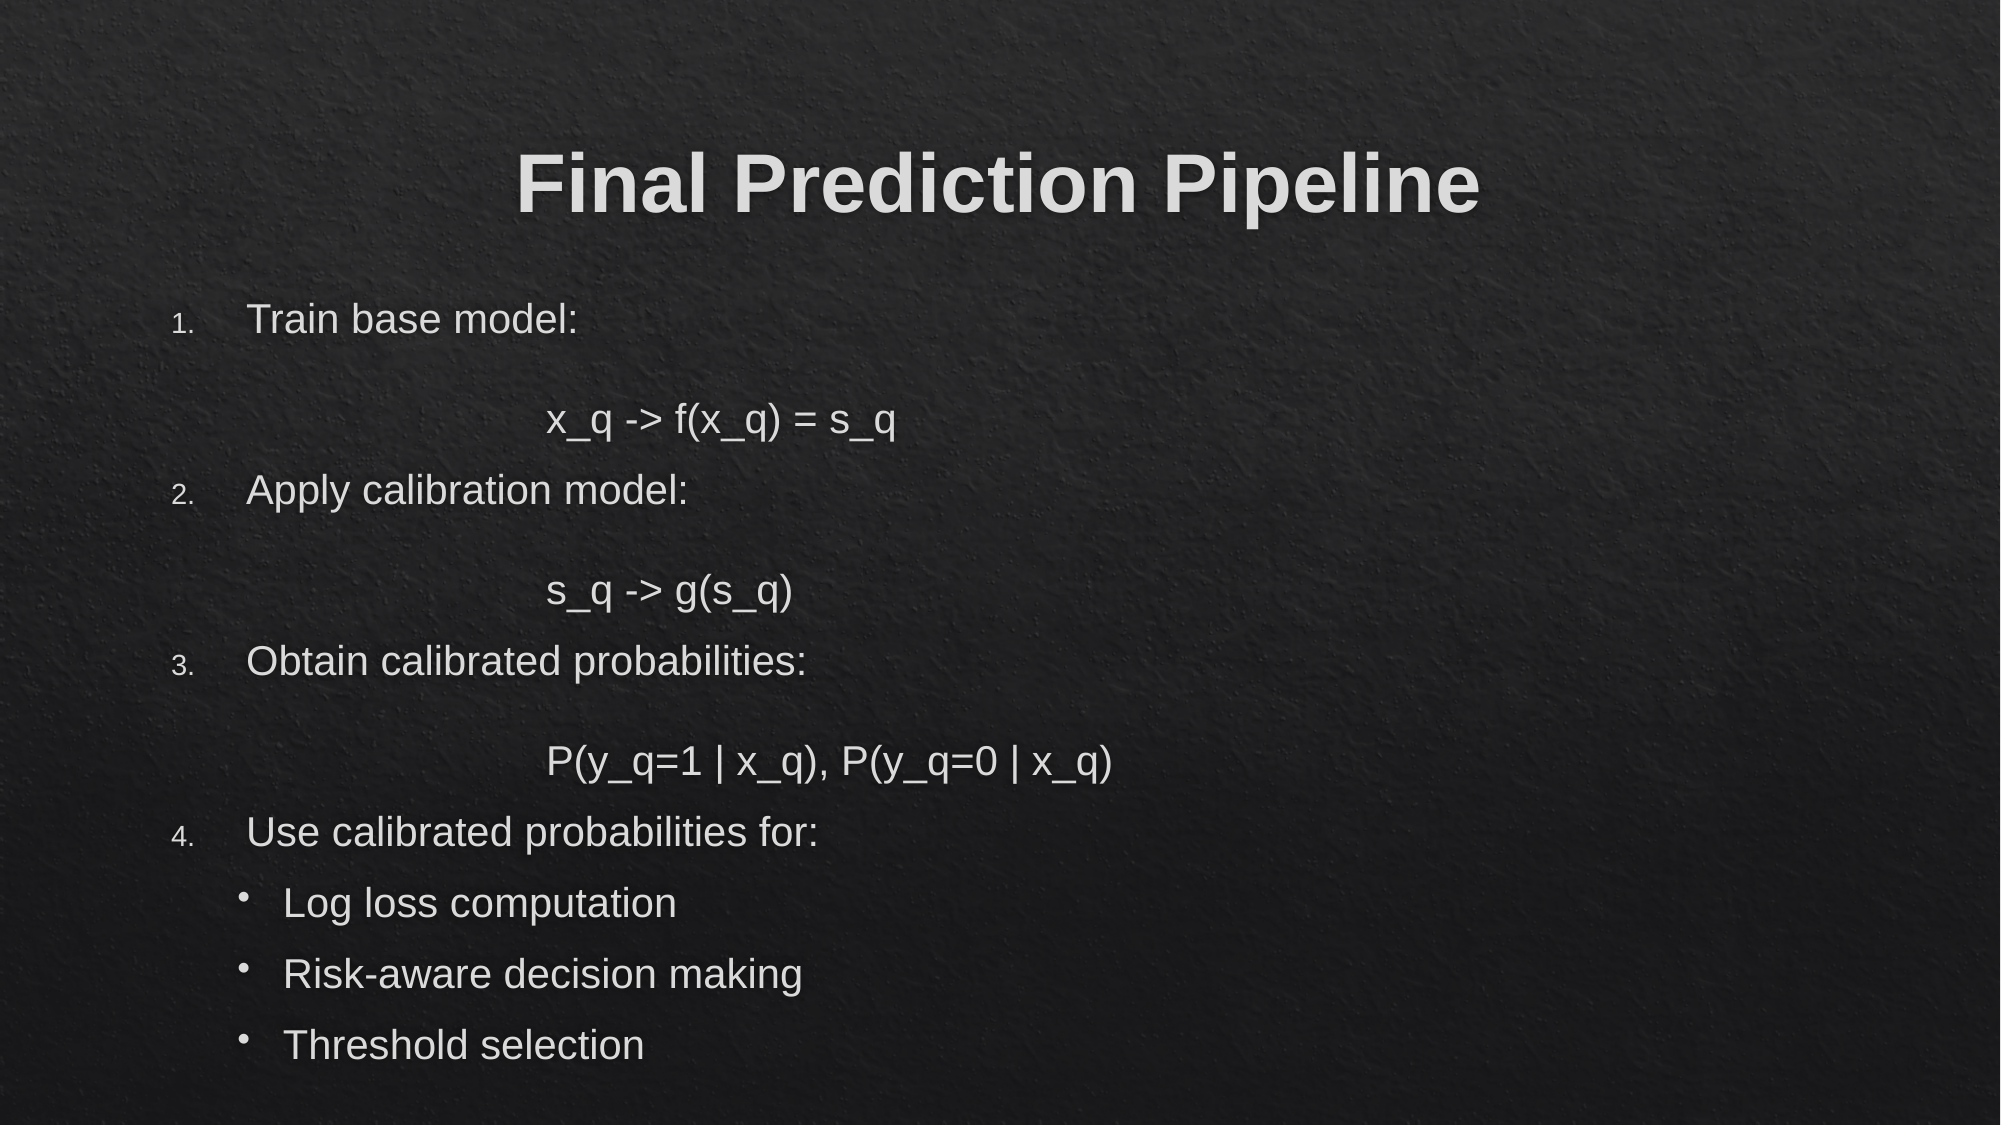

# Final Prediction Pipeline
Train base model:
		x_q -> f(x_q) = s_q
Apply calibration model:
		s_q -> g(s_q)
Obtain calibrated probabilities:
		P(y_q=1 | x_q), P(y_q=0 | x_q)
Use calibrated probabilities for:
Log loss computation
Risk-aware decision making
Threshold selection